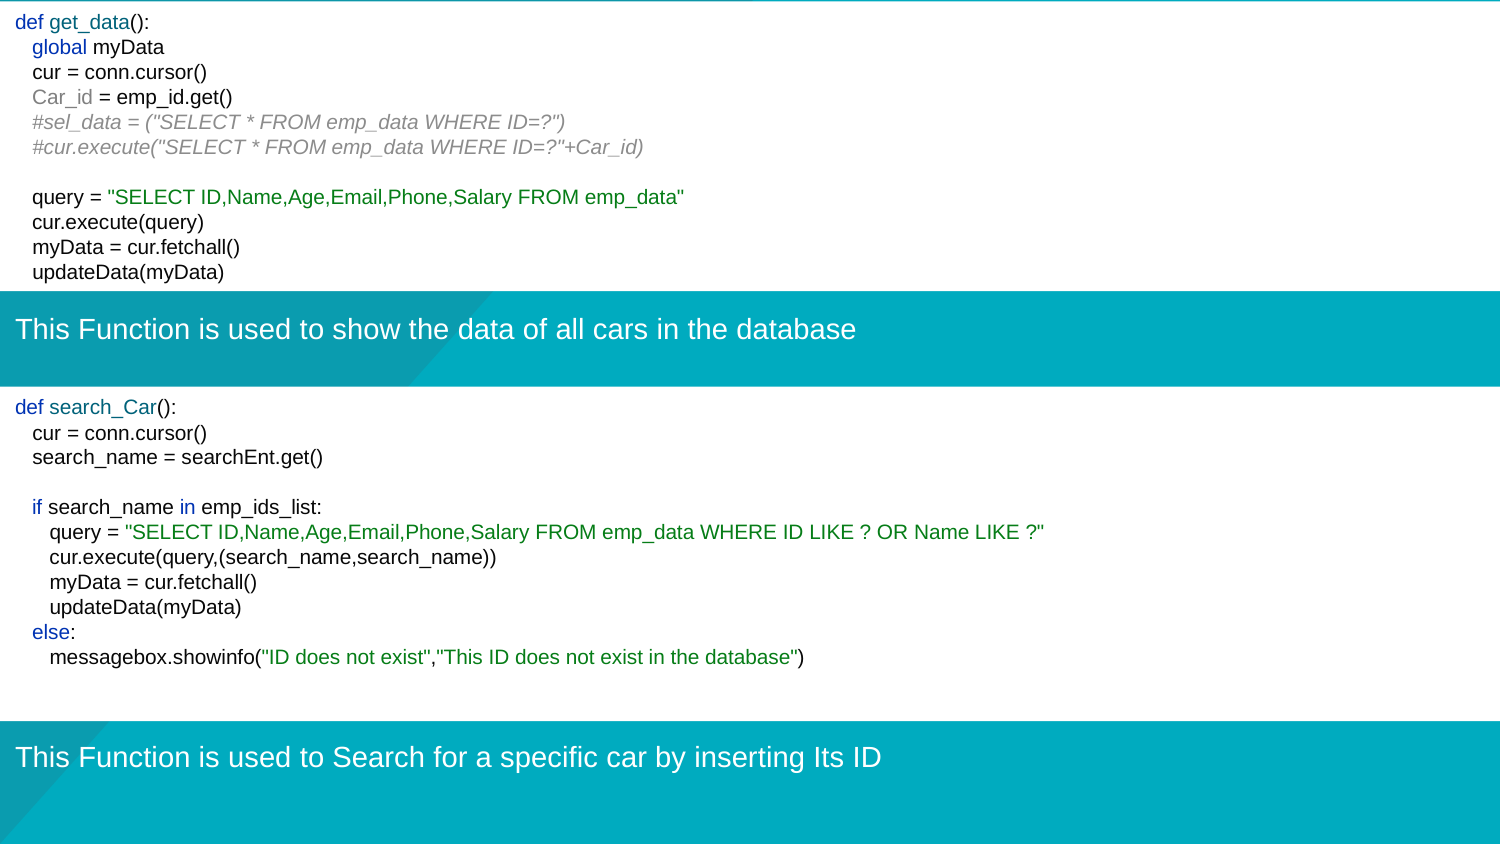

def get_data():
   global myData
   cur = conn.cursor()
   Car_id = emp_id.get()
   #sel_data = ("SELECT * FROM emp_data WHERE ID=?")
   #cur.execute("SELECT * FROM emp_data WHERE ID=?"+Car_id)
   query = "SELECT ID,Name,Age,Email,Phone,Salary FROM emp_data"
   cur.execute(query)
   myData = cur.fetchall()
   updateData(myData)
# This Function is used to show the data of all cars in the database
def search_Car():
   cur = conn.cursor()
   search_name = searchEnt.get()
   if search_name in emp_ids_list:
      query = "SELECT ID,Name,Age,Email,Phone,Salary FROM emp_data WHERE ID LIKE ? OR Name LIKE ?"
      cur.execute(query,(search_name,search_name))
      myData = cur.fetchall()
      updateData(myData)
   else:
      messagebox.showinfo("ID does not exist","This ID does not exist in the database")
This Function is used to Search for a specific car by inserting Its ID